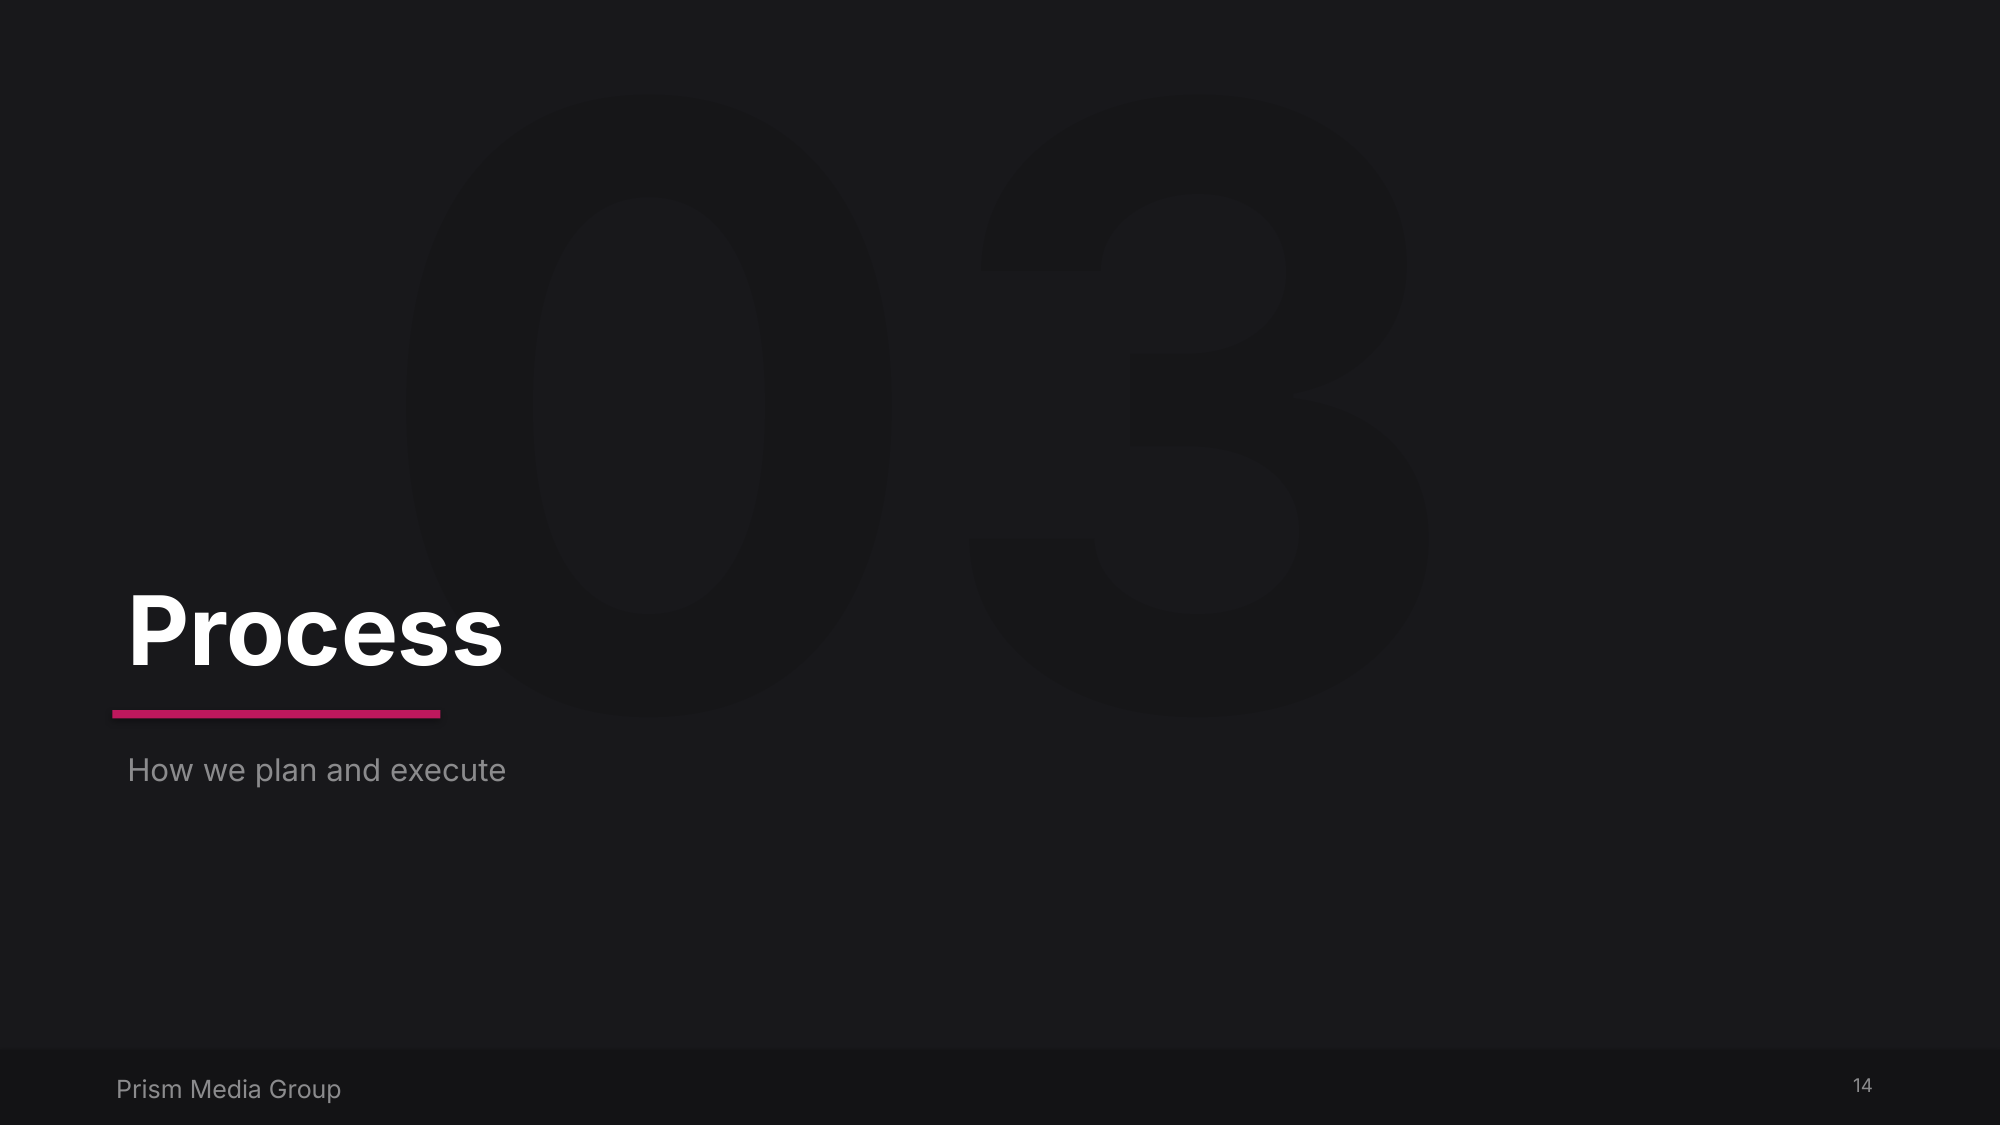

03
Process

How we plan and execute

Prism Media Group
14